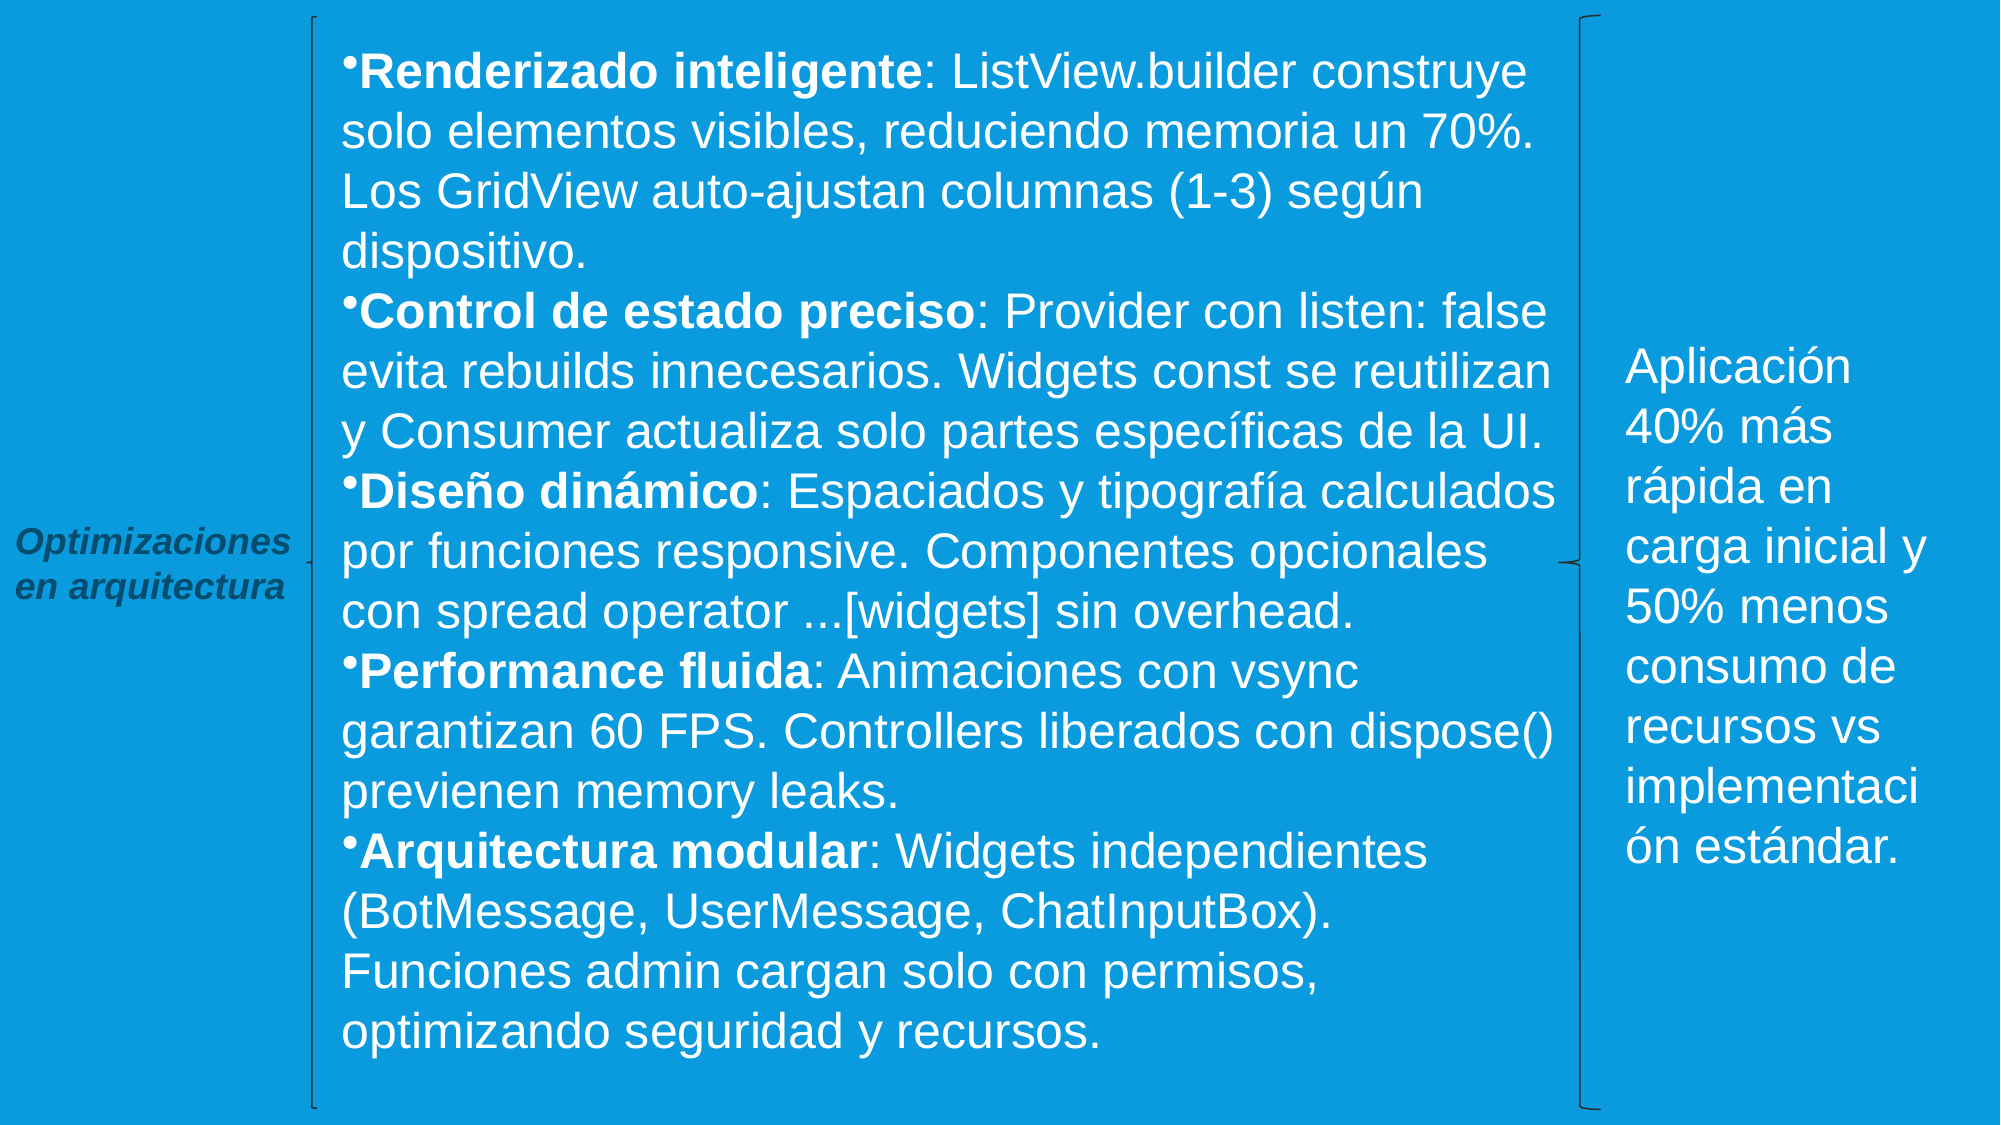

Renderizado inteligente: ListView.builder construye solo elementos visibles, reduciendo memoria un 70%. Los GridView auto-ajustan columnas (1-3) según dispositivo.
Control de estado preciso: Provider con listen: false evita rebuilds innecesarios. Widgets const se reutilizan y Consumer actualiza solo partes específicas de la UI.
Diseño dinámico: Espaciados y tipografía calculados por funciones responsive. Componentes opcionales con spread operator ...[widgets] sin overhead.
Performance fluida: Animaciones con vsync garantizan 60 FPS. Controllers liberados con dispose() previenen memory leaks.
Arquitectura modular: Widgets independientes (BotMessage, UserMessage, ChatInputBox). Funciones admin cargan solo con permisos, optimizando seguridad y recursos.
Aplicación 40% más rápida en carga inicial y 50% menos consumo de recursos vs implementación estándar.

Optimizaciones en arquitectura